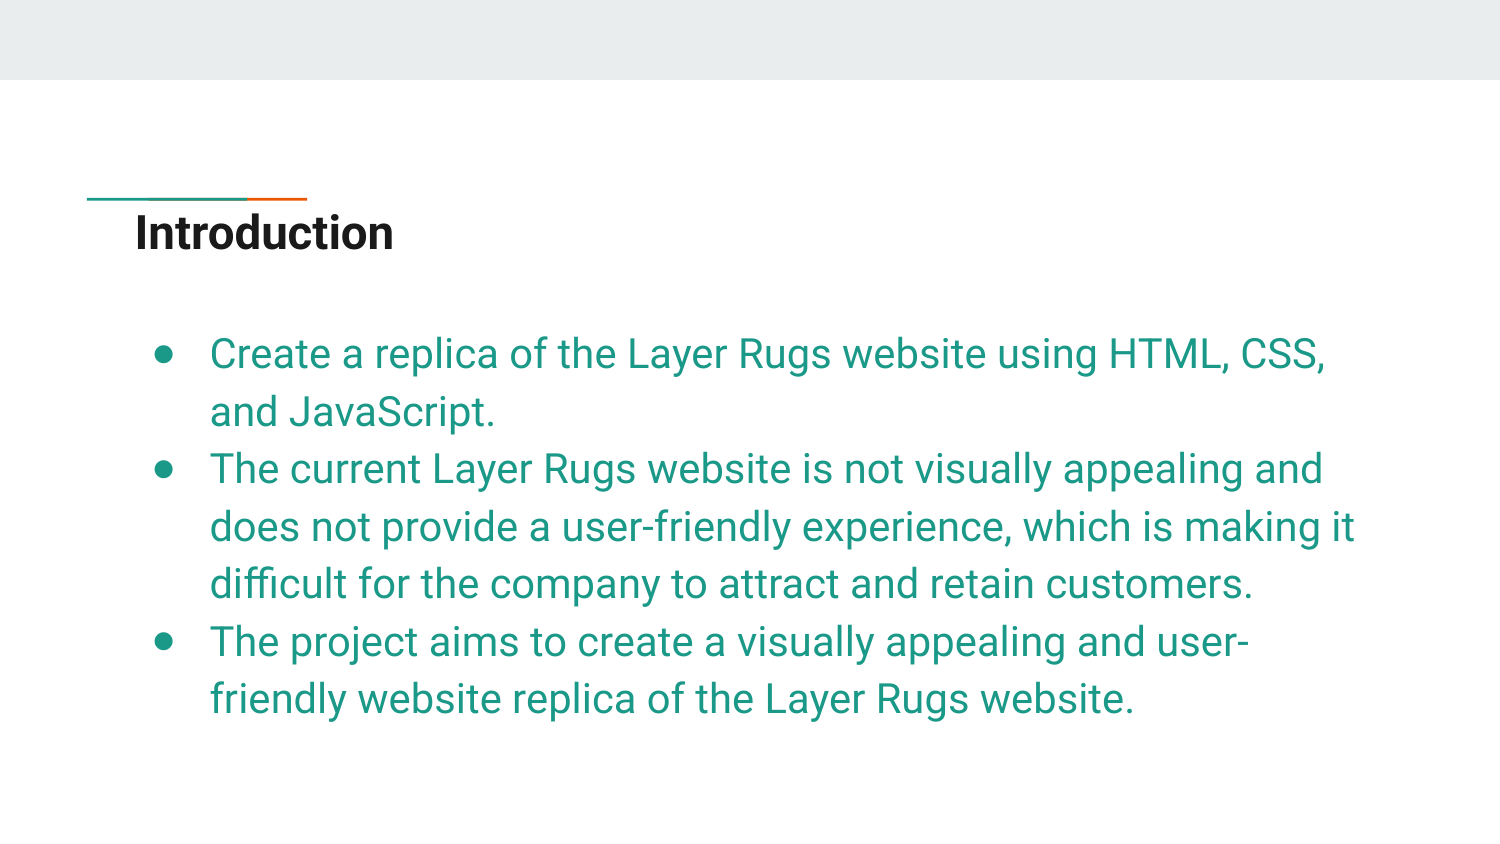

# Introduction

Create a replica of the Layer Rugs website using HTML, CSS, and JavaScript.
The current Layer Rugs website is not visually appealing and does not provide a user-friendly experience, which is making it difficult for the company to attract and retain customers.
The project aims to create a visually appealing and user-friendly website replica of the Layer Rugs website.